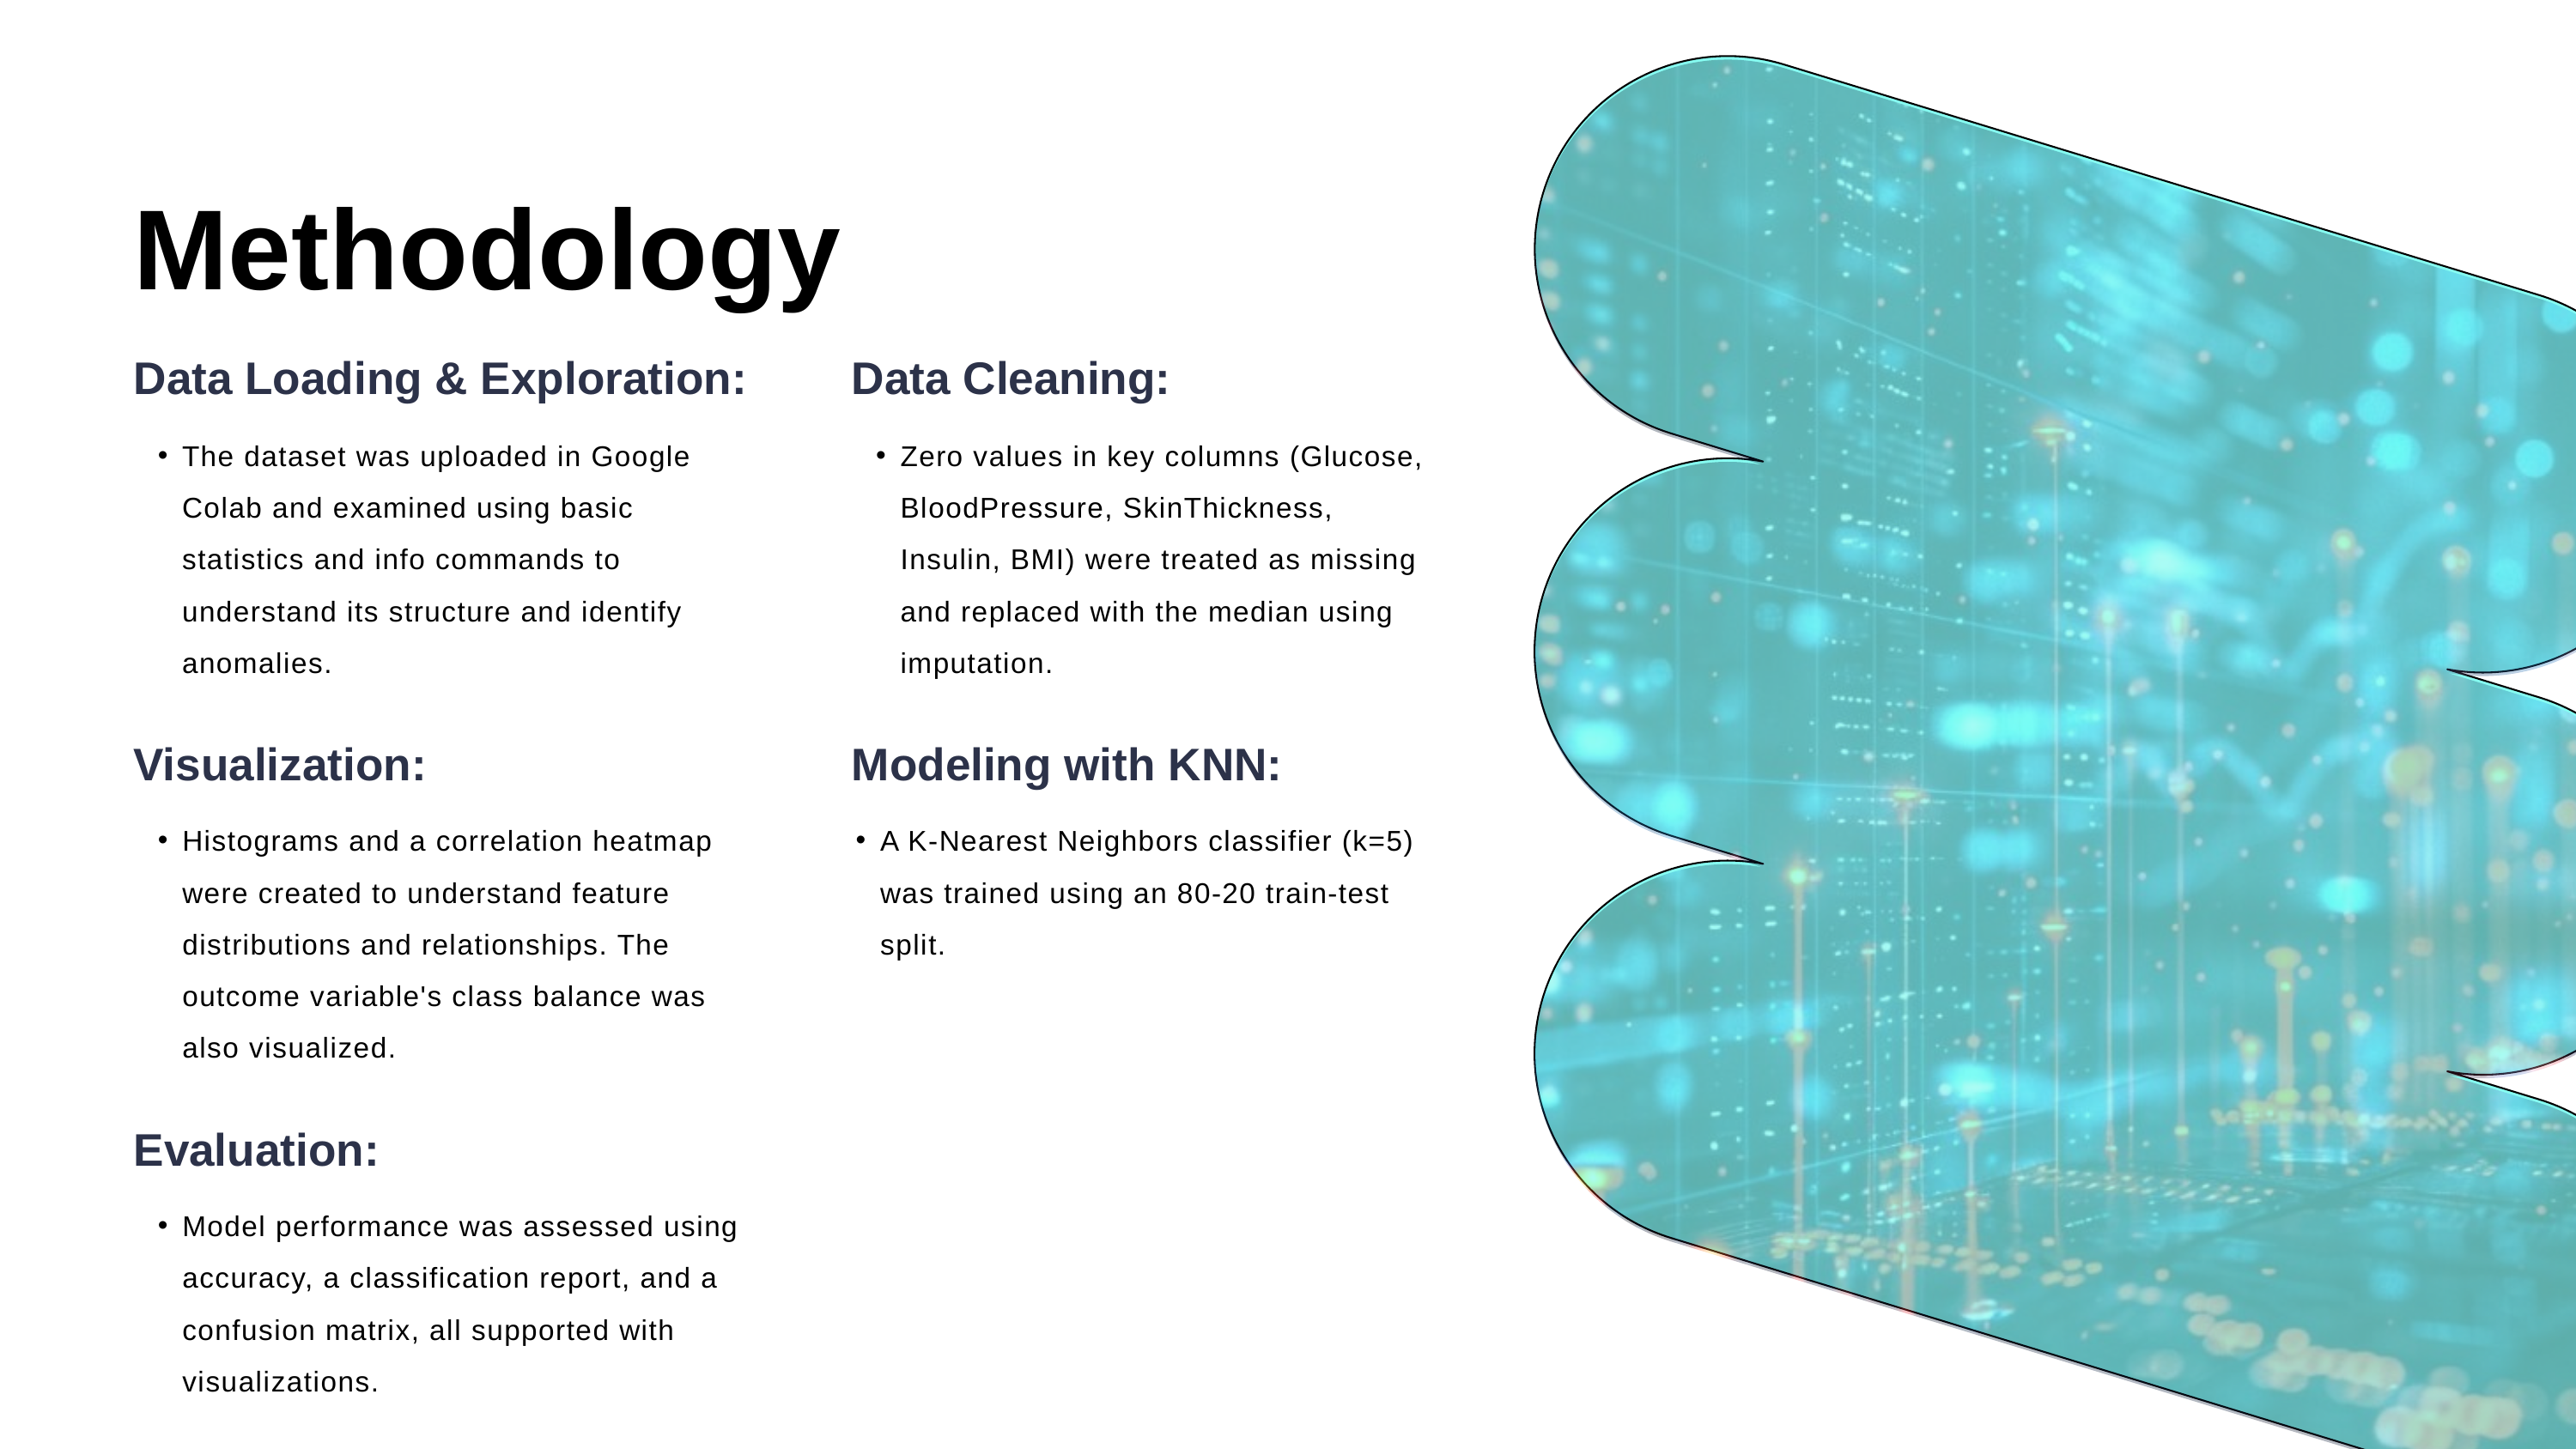

Methodology
Data Loading & Exploration:
Data Cleaning:
The dataset was uploaded in Google Colab and examined using basic statistics and info commands to understand its structure and identify anomalies.
Zero values in key columns (Glucose, BloodPressure, SkinThickness, Insulin, BMI) were treated as missing and replaced with the median using imputation.
Visualization:
Modeling with KNN:
Histograms and a correlation heatmap were created to understand feature distributions and relationships. The outcome variable's class balance was also visualized.
A K-Nearest Neighbors classifier (k=5) was trained using an 80-20 train-test split.
Evaluation:
Model performance was assessed using accuracy, a classification report, and a confusion matrix, all supported with visualizations.